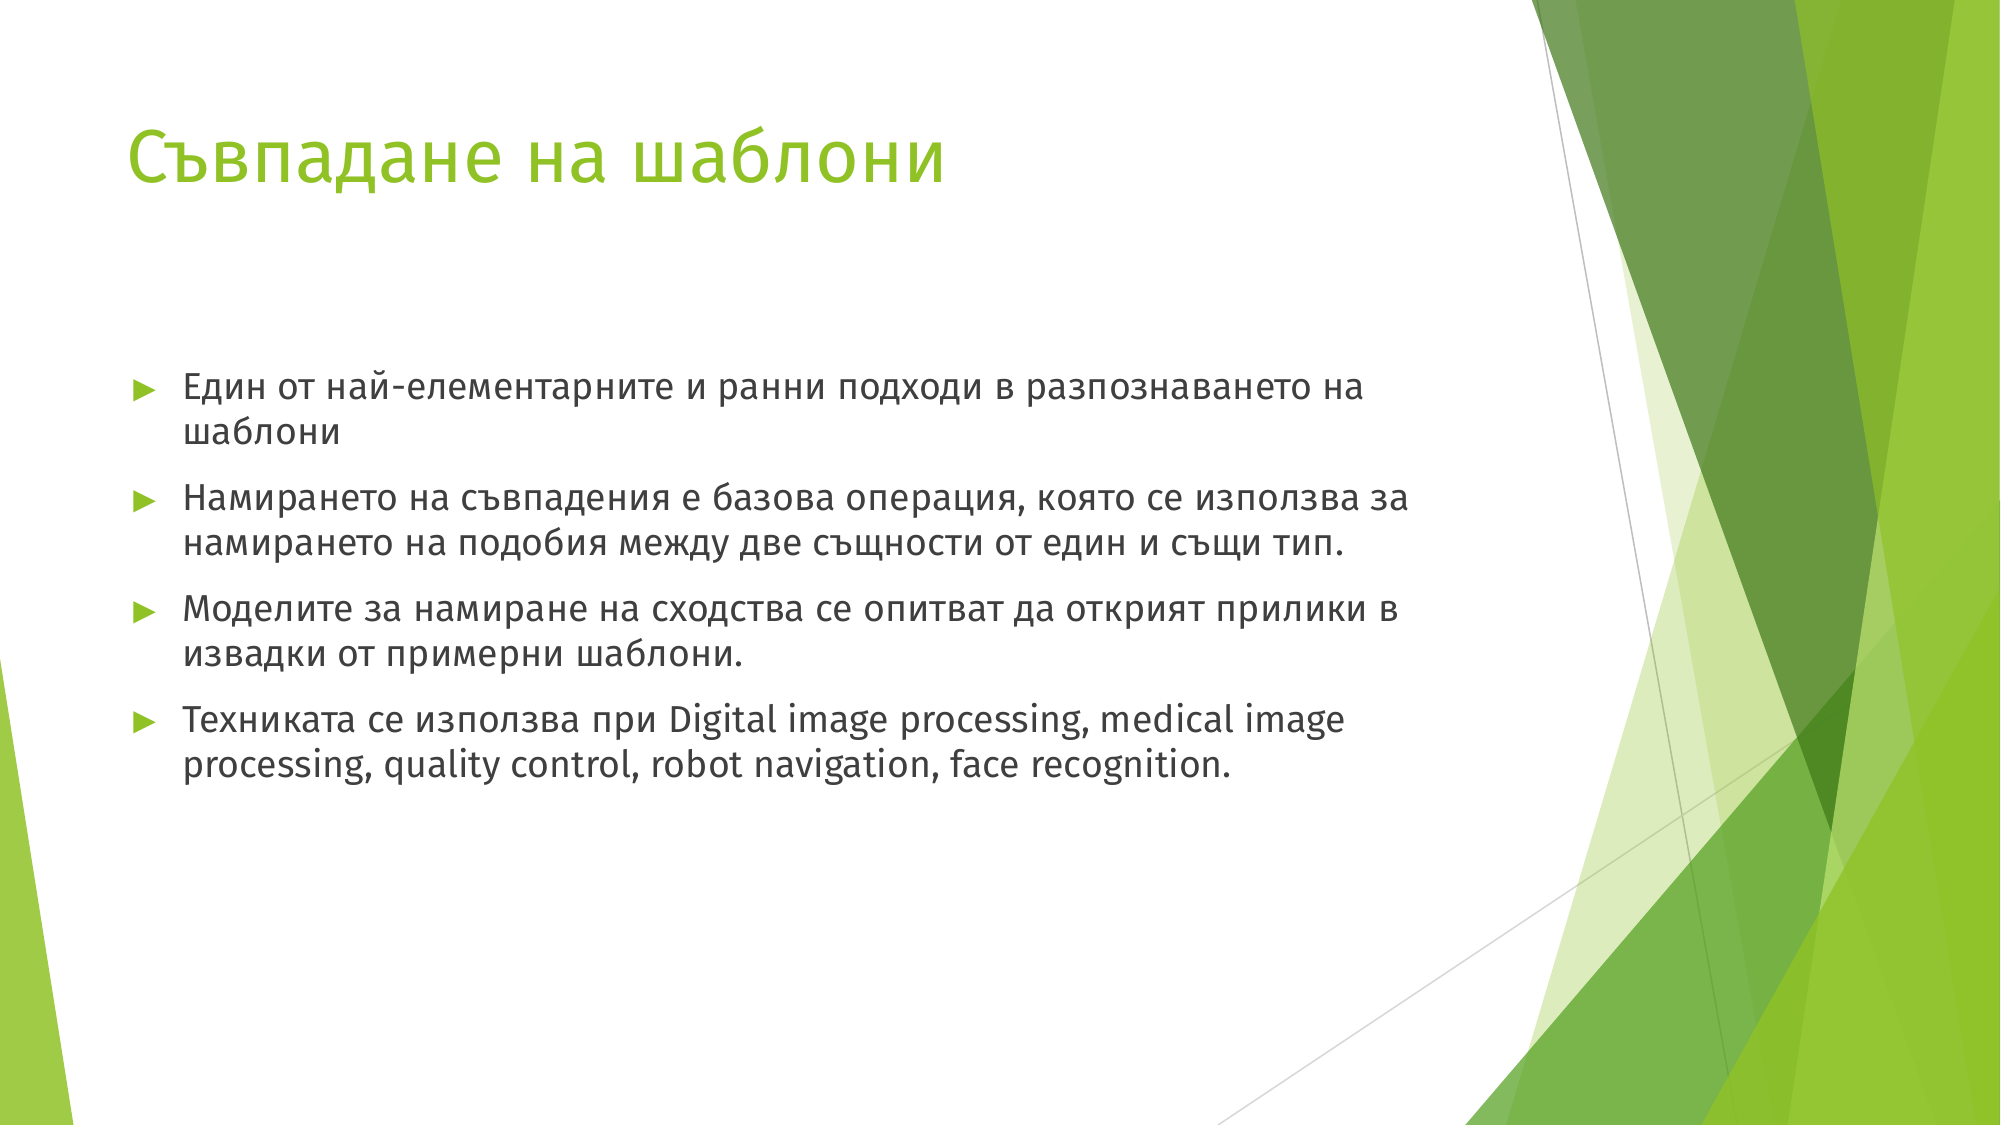

# Съвпадане на шаблони
Един от най-елементарните и ранни подходи в разпознаването на шаблони
Намирането на съвпадения е базова операция, която се използва за намирането на подобия между две същности от един и същи тип.
Моделите за намиране на сходства се опитват да открият прилики в извадки от примерни шаблони.
Техниката се използва при Digital image processing, medical image processing, quality control, robot navigation, face recognition.